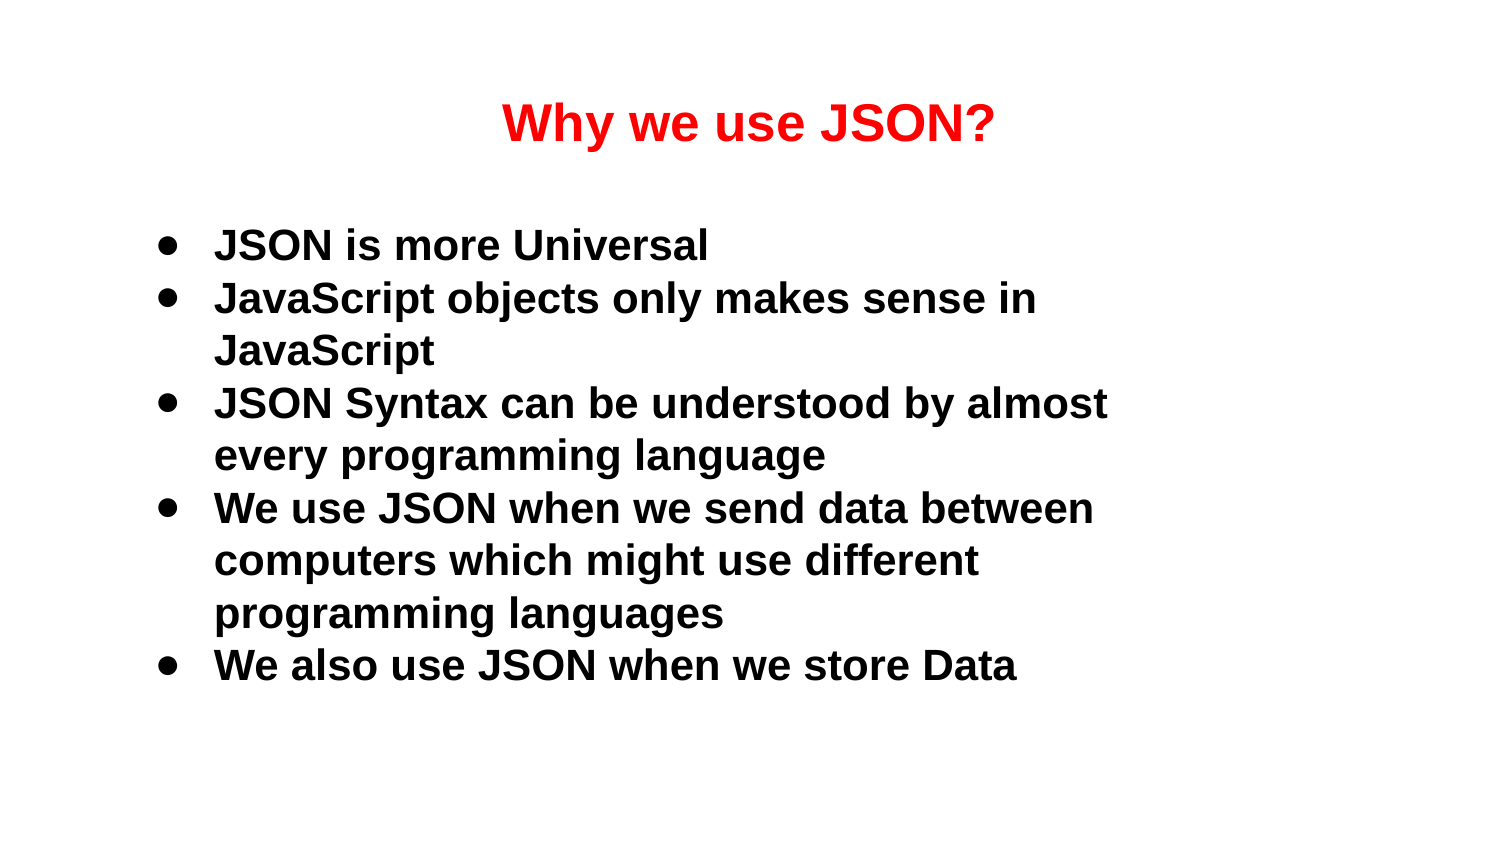

# Why we use JSON?
JSON is more Universal
JavaScript objects only makes sense in JavaScript
JSON Syntax can be understood by almost every programming language
We use JSON when we send data between computers which might use different programming languages
We also use JSON when we store Data